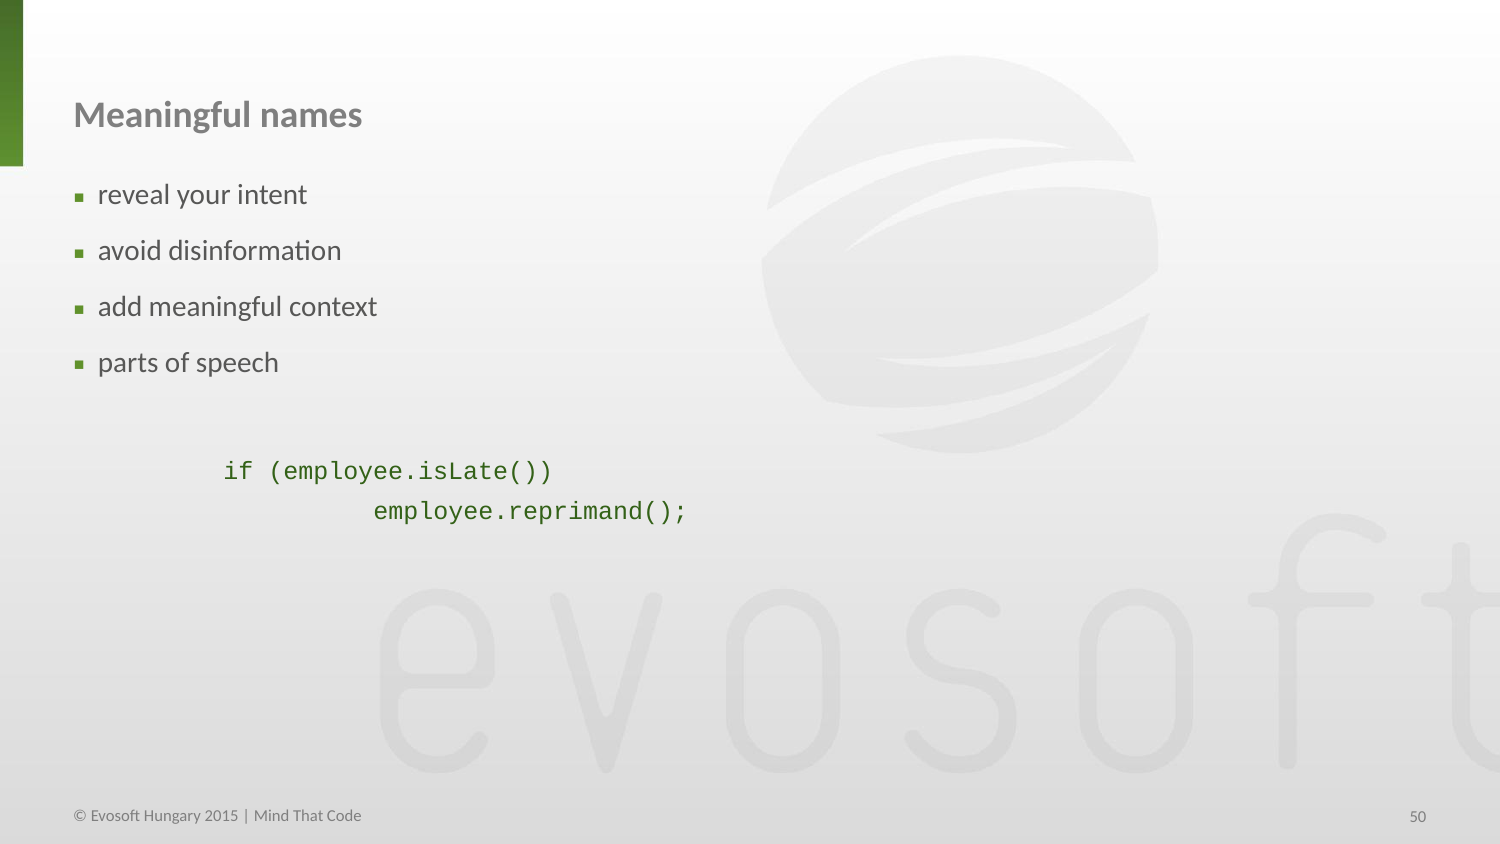

Meaningful names
  reveal your intent
  avoid disinformation
  add meaningful context
  parts of speech

	if (employee.isLate())
		employee.reprimand();